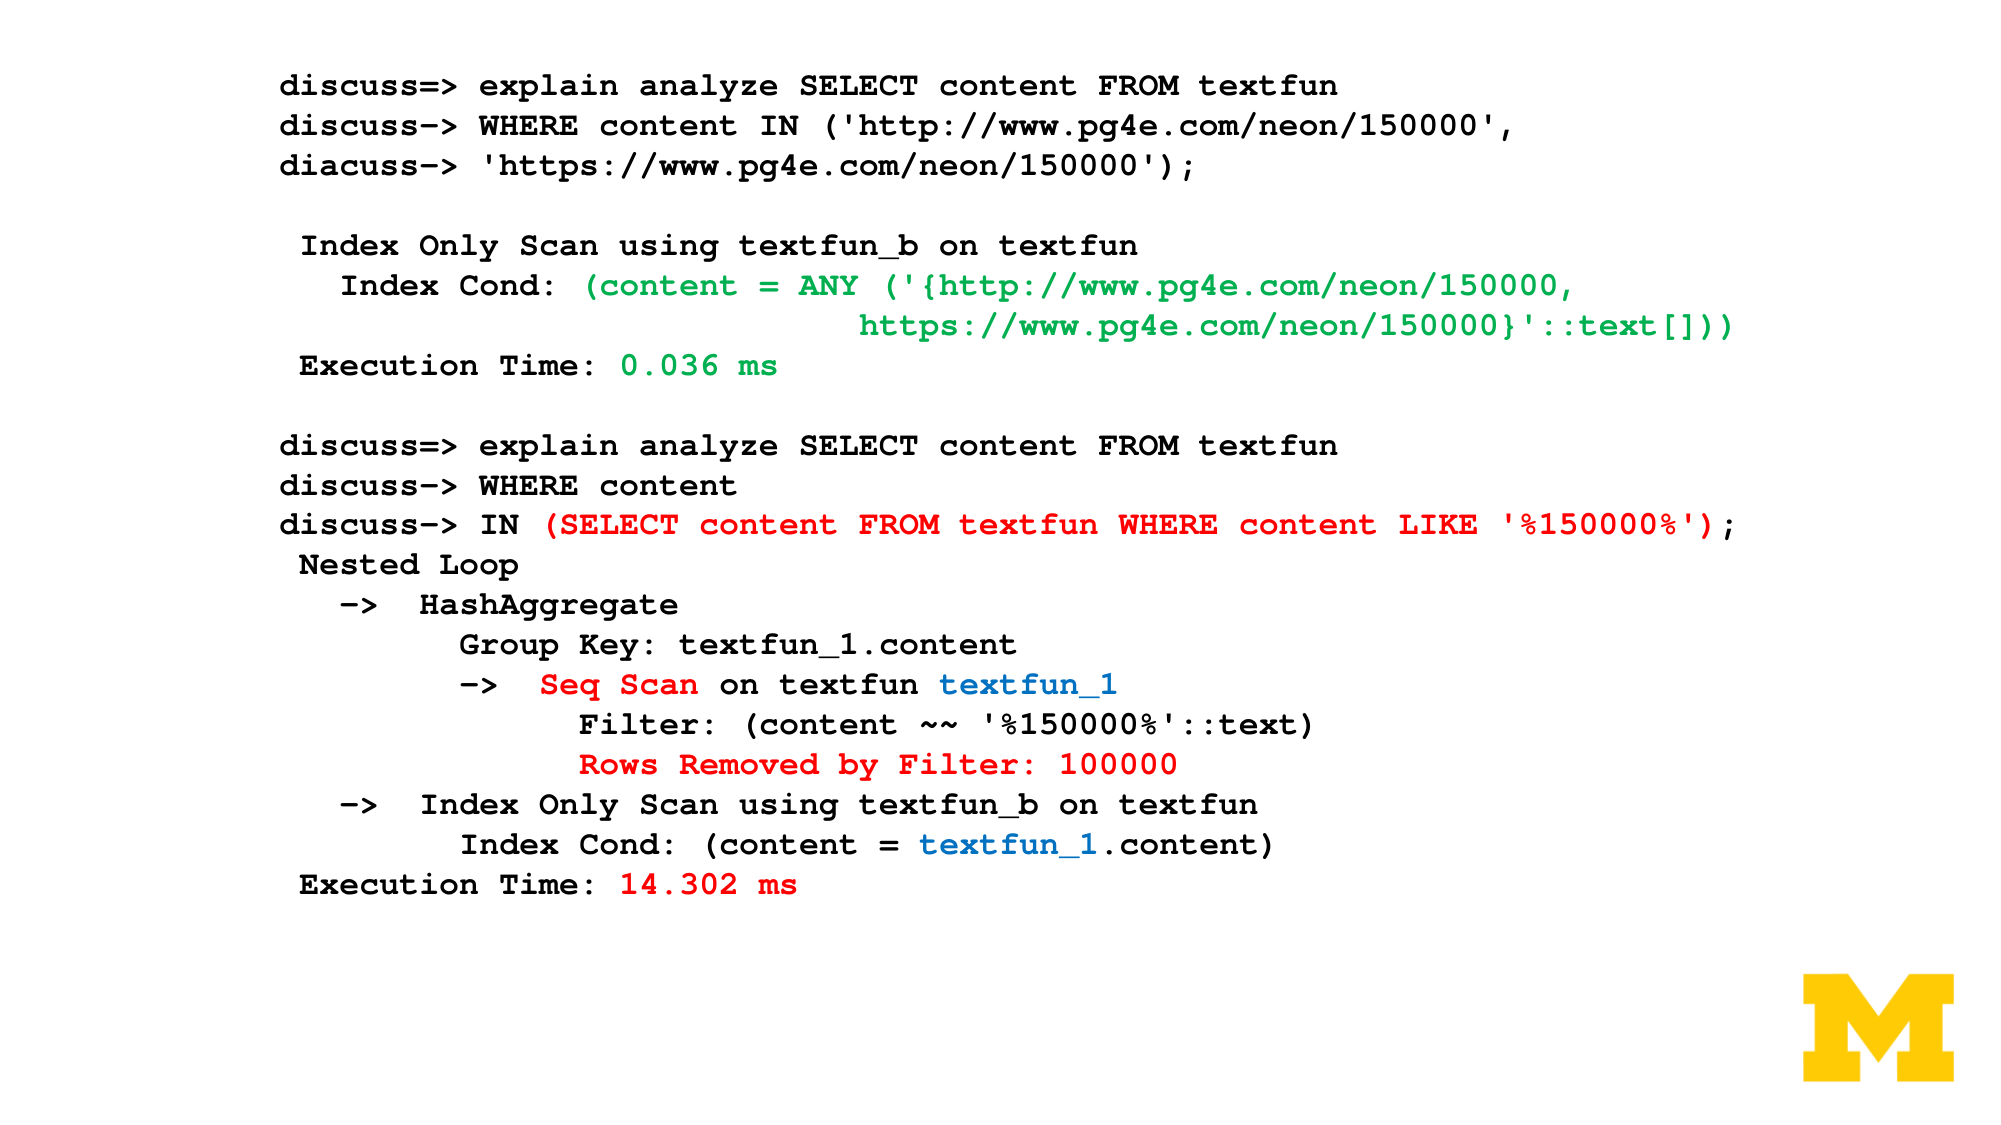

discuss=> explain analyze SELECT content FROM textfun
discuss-> WHERE content IN ('http://www.pg4e.com/neon/150000',
diacuss-> 'https://www.pg4e.com/neon/150000');

 Index Only Scan using textfun_b on textfun
   Index Cond: (content = ANY ('{http://www.pg4e.com/neon/150000,
                             https://www.pg4e.com/neon/150000}'::text[]))
 Execution Time: 0.036 ms

discuss=> explain analyze SELECT content FROM textfun
discuss-> WHERE content
discuss-> IN (SELECT content FROM textfun WHERE content LIKE '%150000%');
 Nested Loop
   ->  HashAggregate
         Group Key: textfun_1.content
         ->  Seq Scan on textfun textfun_1
               Filter: (content ~~ '%150000%'::text)
               Rows Removed by Filter: 100000
   ->  Index Only Scan using textfun_b on textfun
         Index Cond: (content = textfun_1.content)
 Execution Time: 14.302 ms